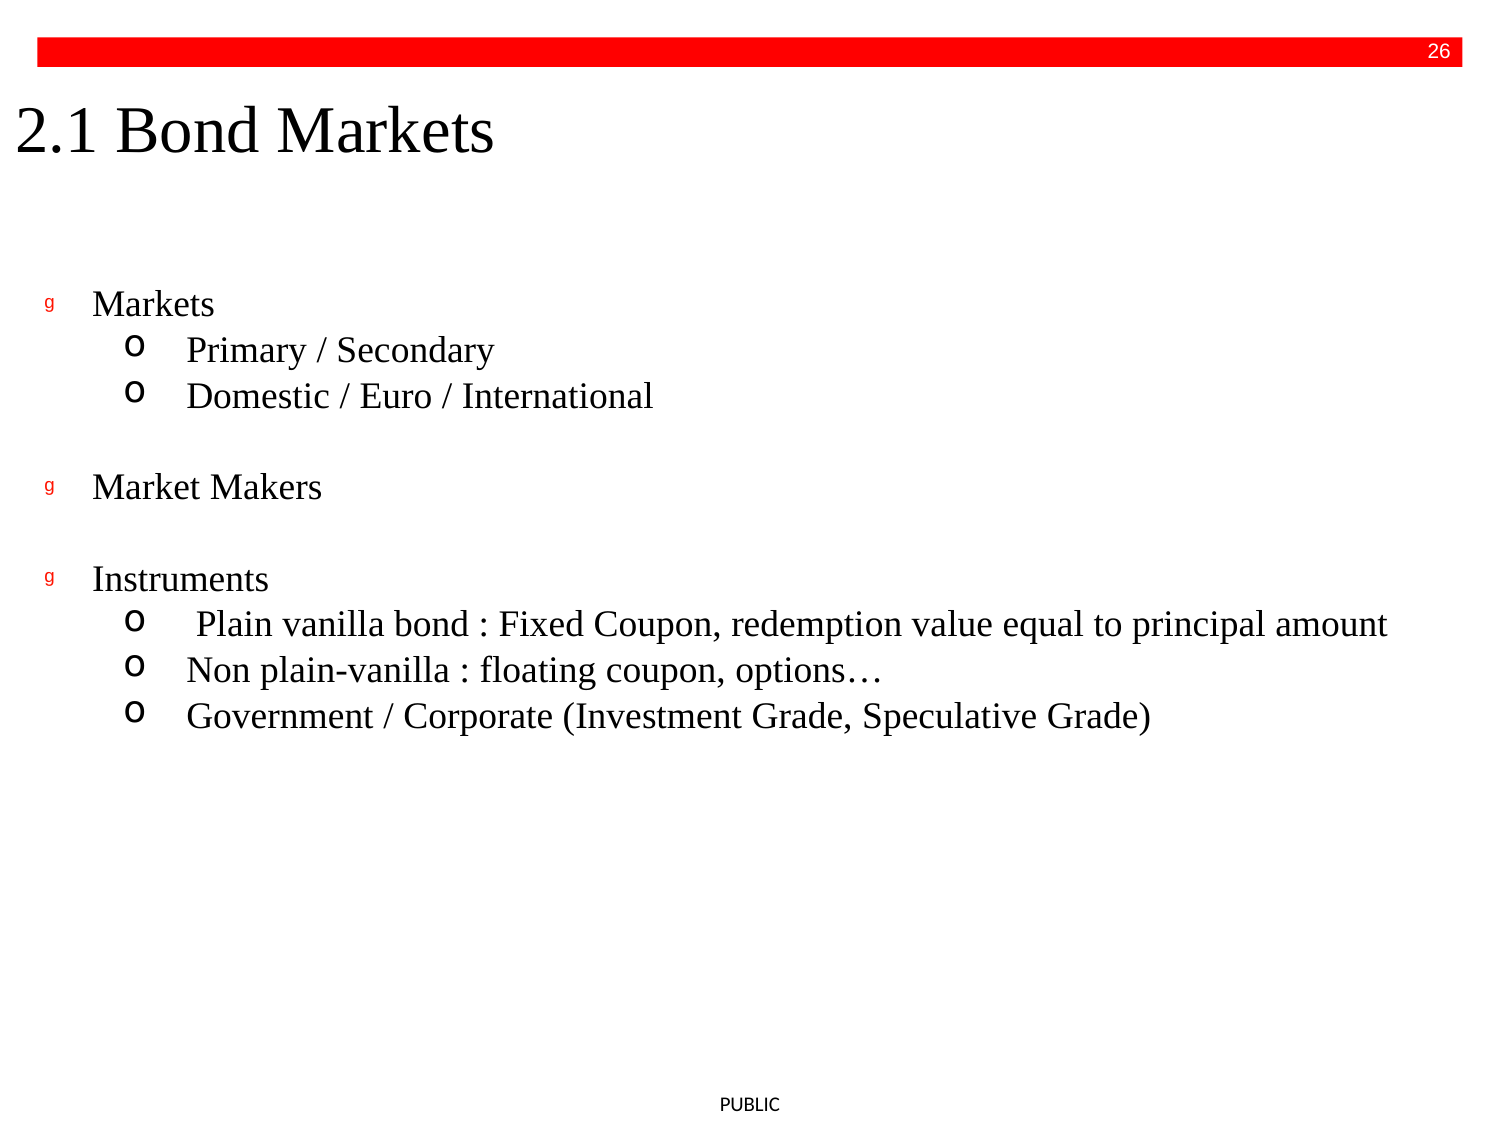

2.1 Bond Markets
Markets
Primary / Secondary
Domestic / Euro / International

Market Makers

Instruments
 Plain vanilla bond : Fixed Coupon, redemption value equal to principal amount
Non plain-vanilla : floating coupon, options…
Government / Corporate (Investment Grade, Speculative Grade)